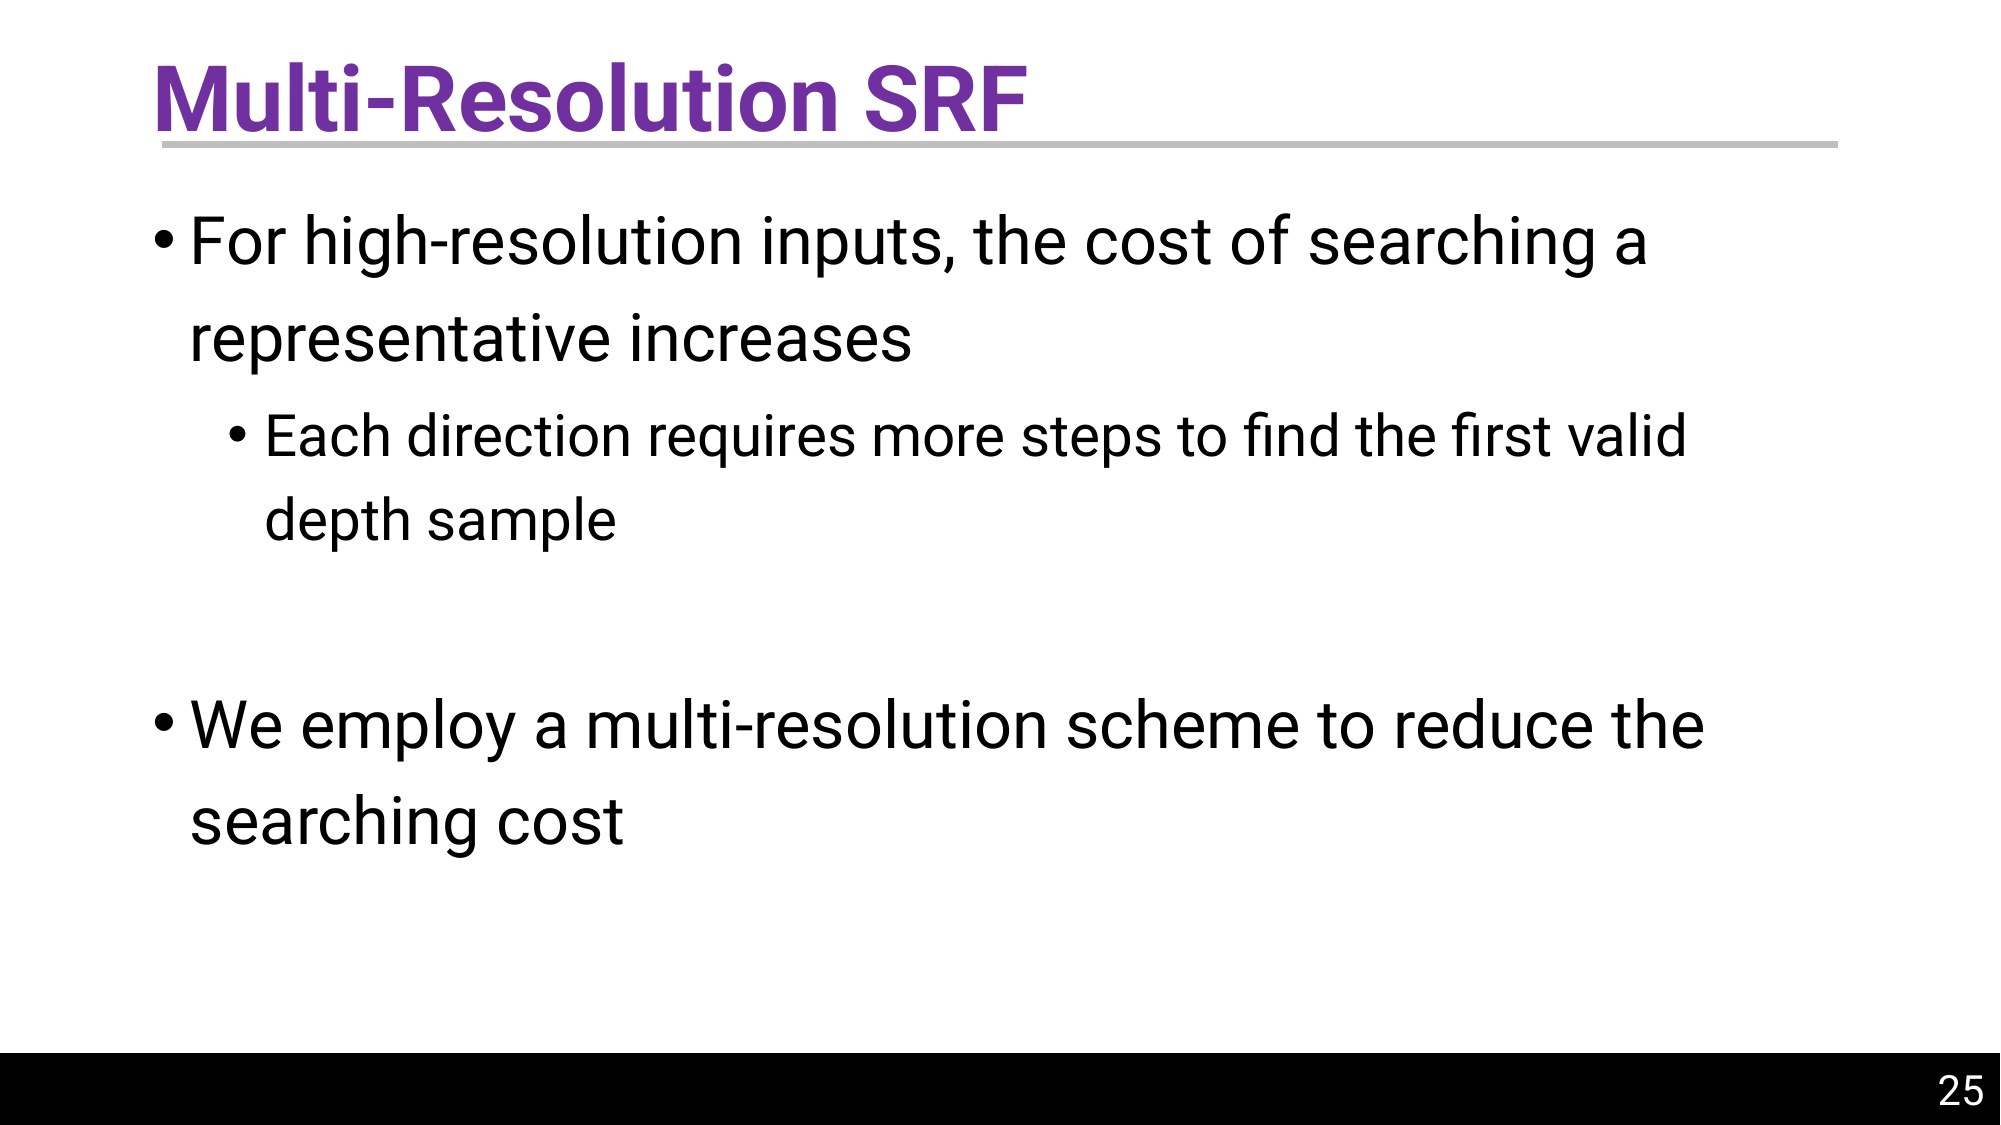

# Multi-Resolution SRF
For high-resolution inputs, the cost of searching a representative increases
Each direction requires more steps to find the first valid depth sample

We employ a multi-resolution scheme to reduce the searching cost

25